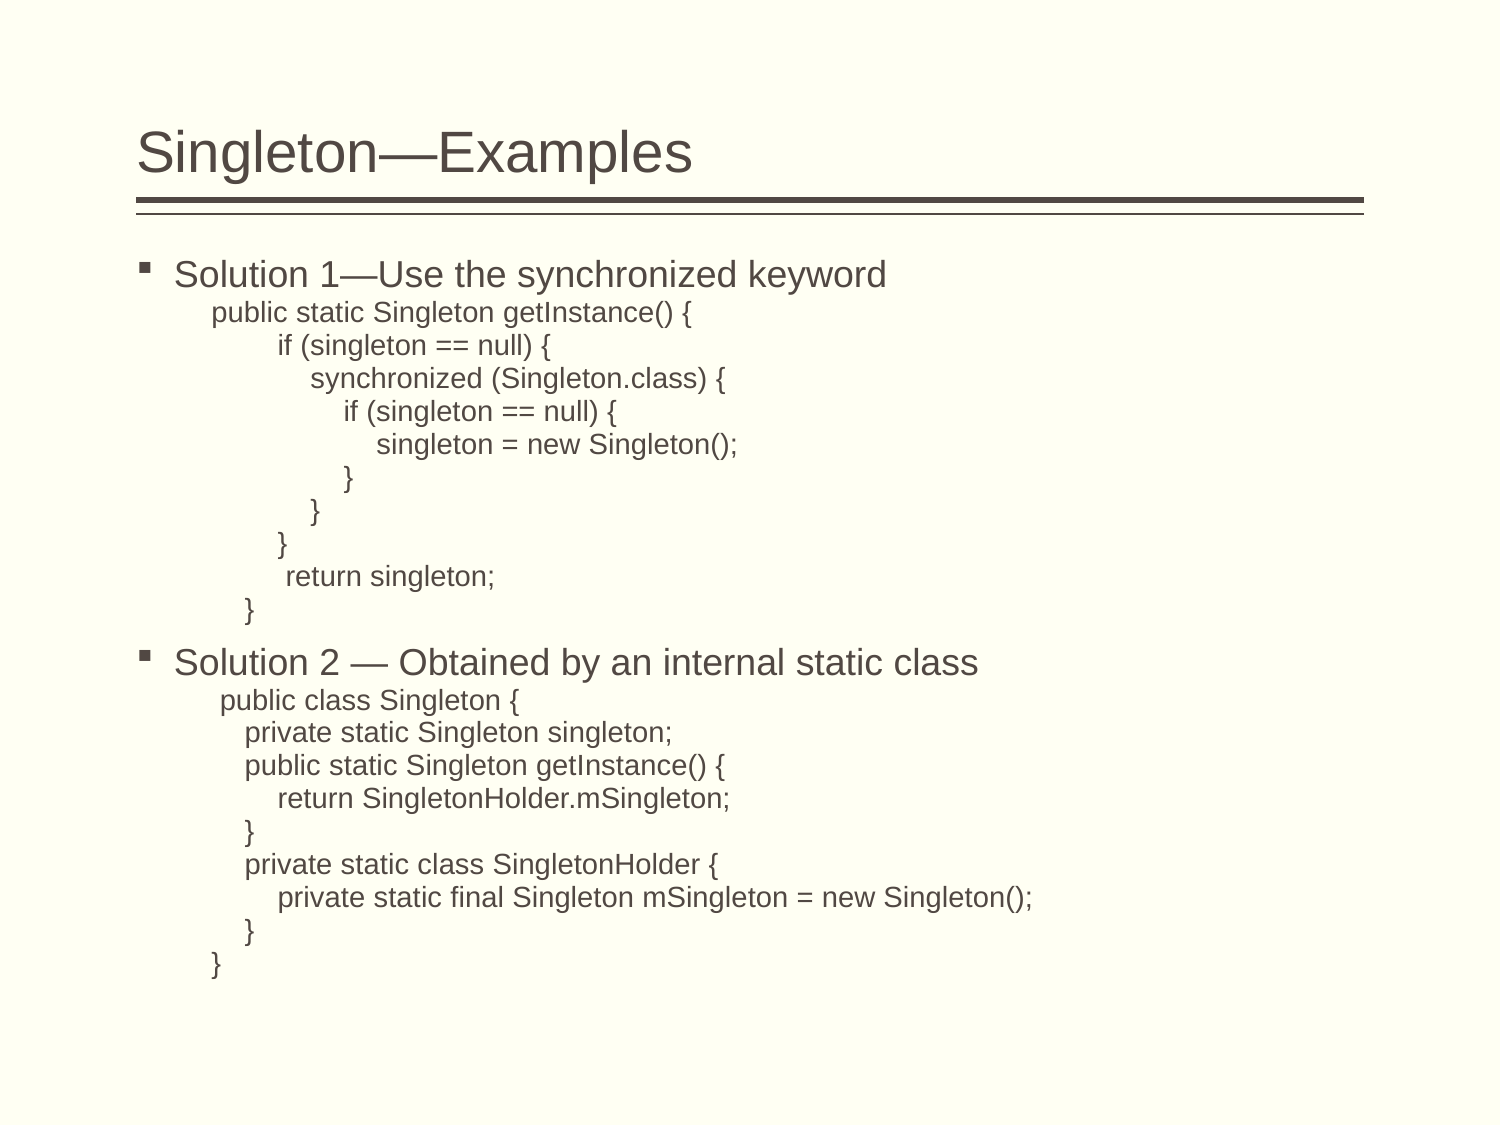

# Singleton—Examples
Solution 1—Use the synchronized keyword
public static Singleton getInstance() {
        if (singleton == null) {
            synchronized (Singleton.class) {
                if (singleton == null) {
                    singleton = new Singleton();
                }
            }
        }
         return singleton;
    }
Solution 2 — Obtained by an internal static class
 public class Singleton {
    private static Singleton singleton;
    public static Singleton getInstance() {
        return SingletonHolder.mSingleton;
    }
    private static class SingletonHolder {
        private static final Singleton mSingleton = new Singleton();
    }
}